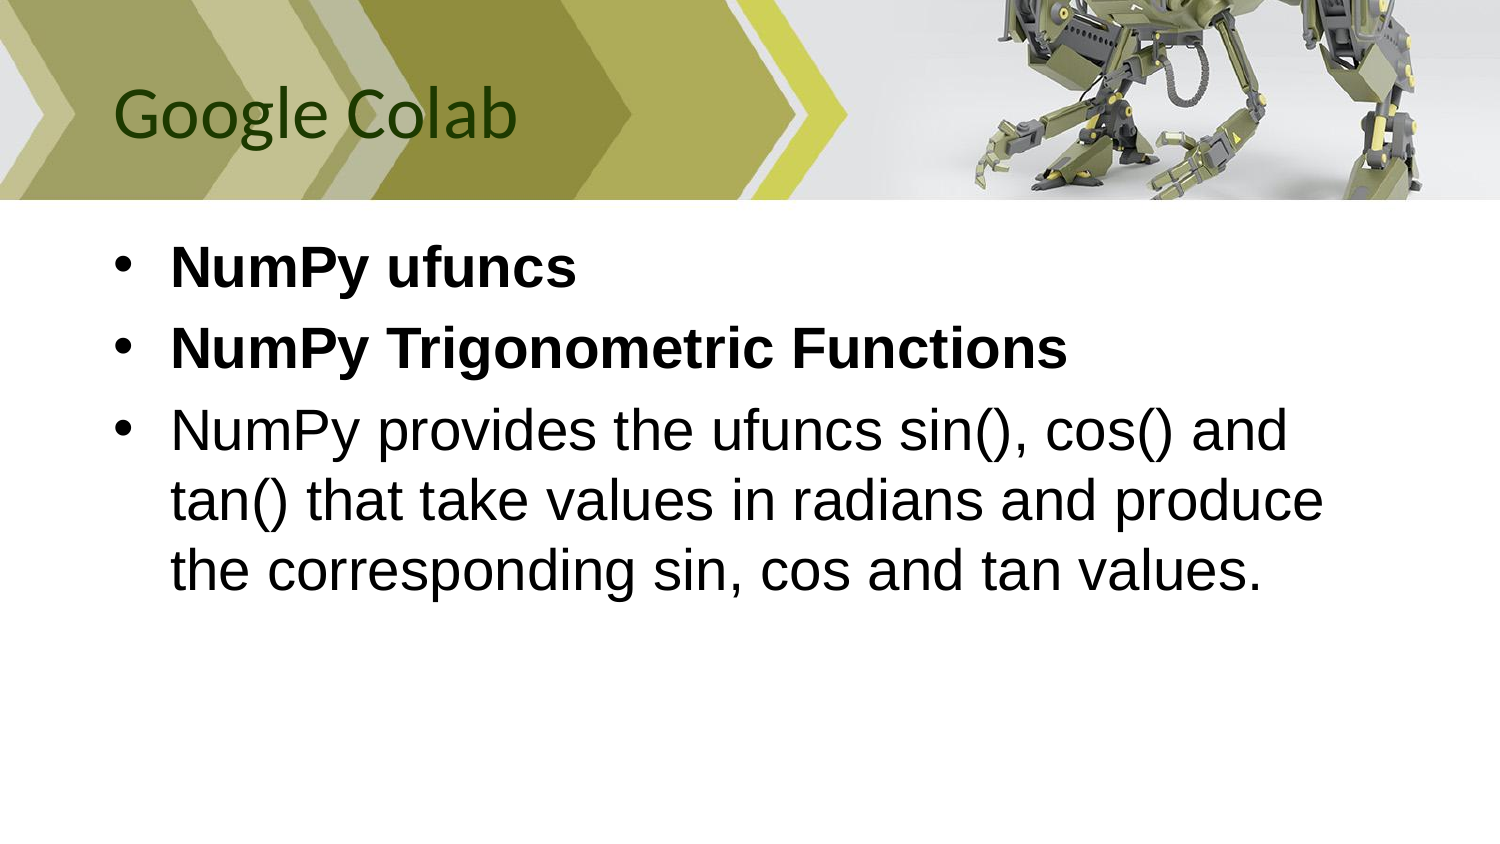

# Google Colab
NumPy ufuncs
NumPy Trigonometric Functions
NumPy provides the ufuncs sin(), cos() and tan() that take values in radians and produce the corresponding sin, cos and tan values.